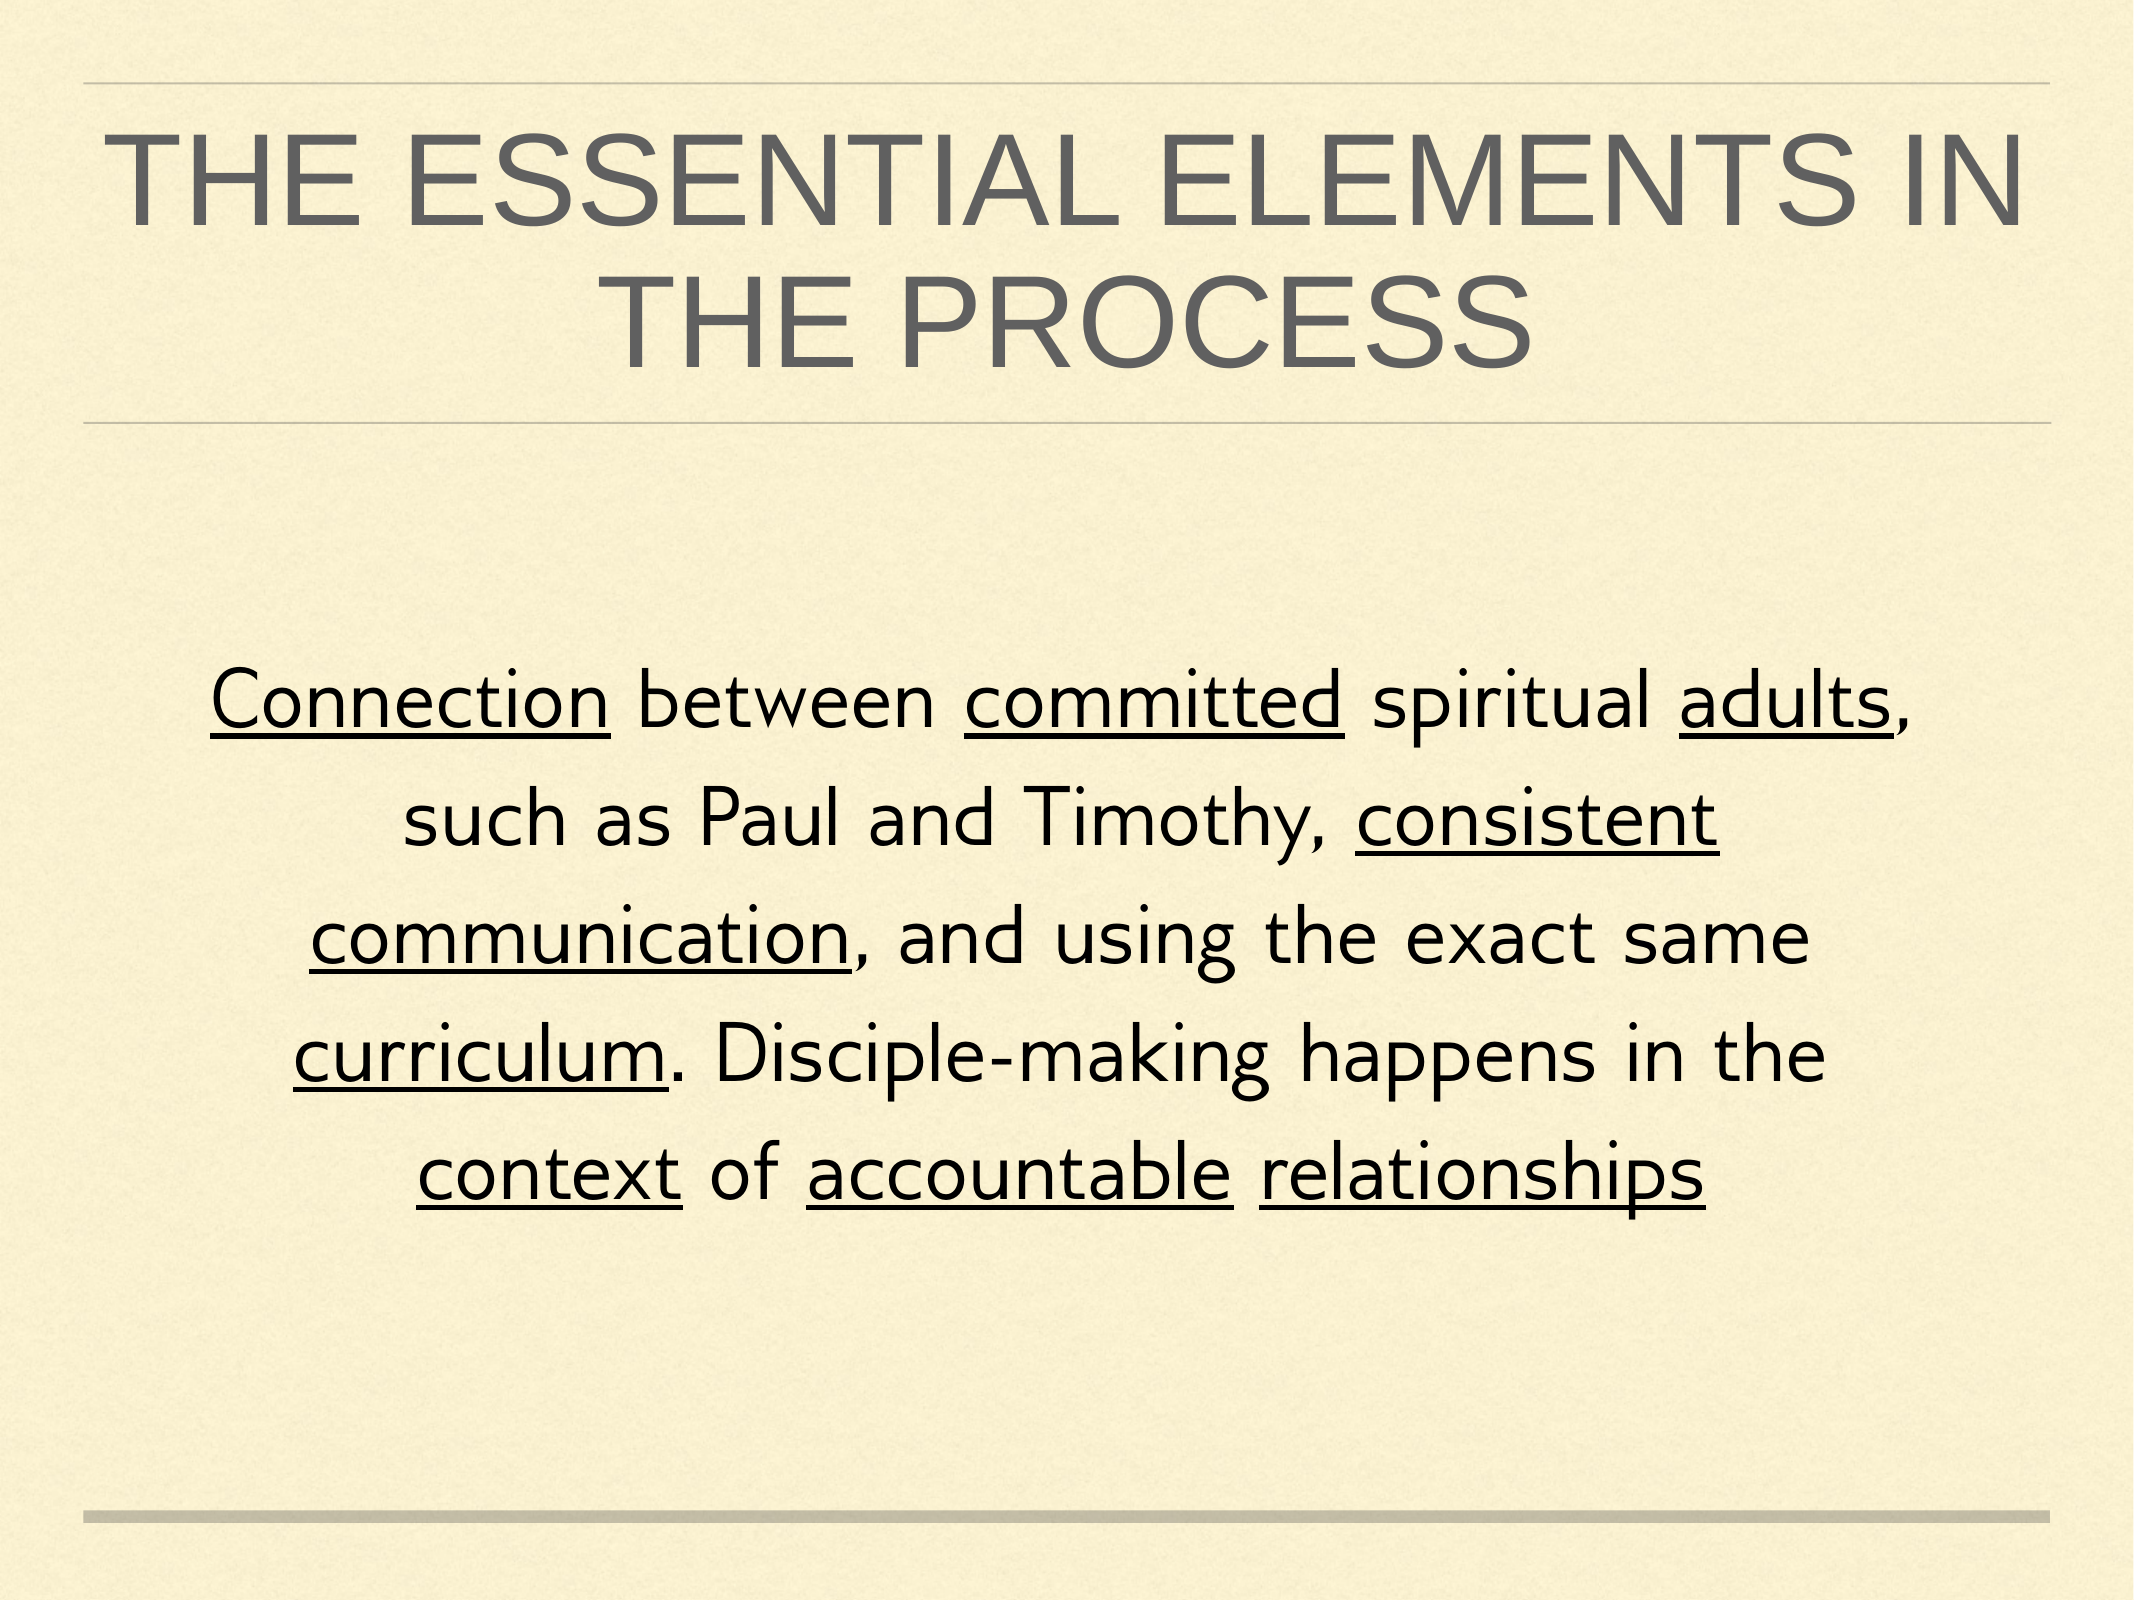

# The essential elements in the process
Connection between committed spiritual adults, such as Paul and Timothy, consistent communication, and using the exact same curriculum. Disciple-making happens in the context of accountable relationships